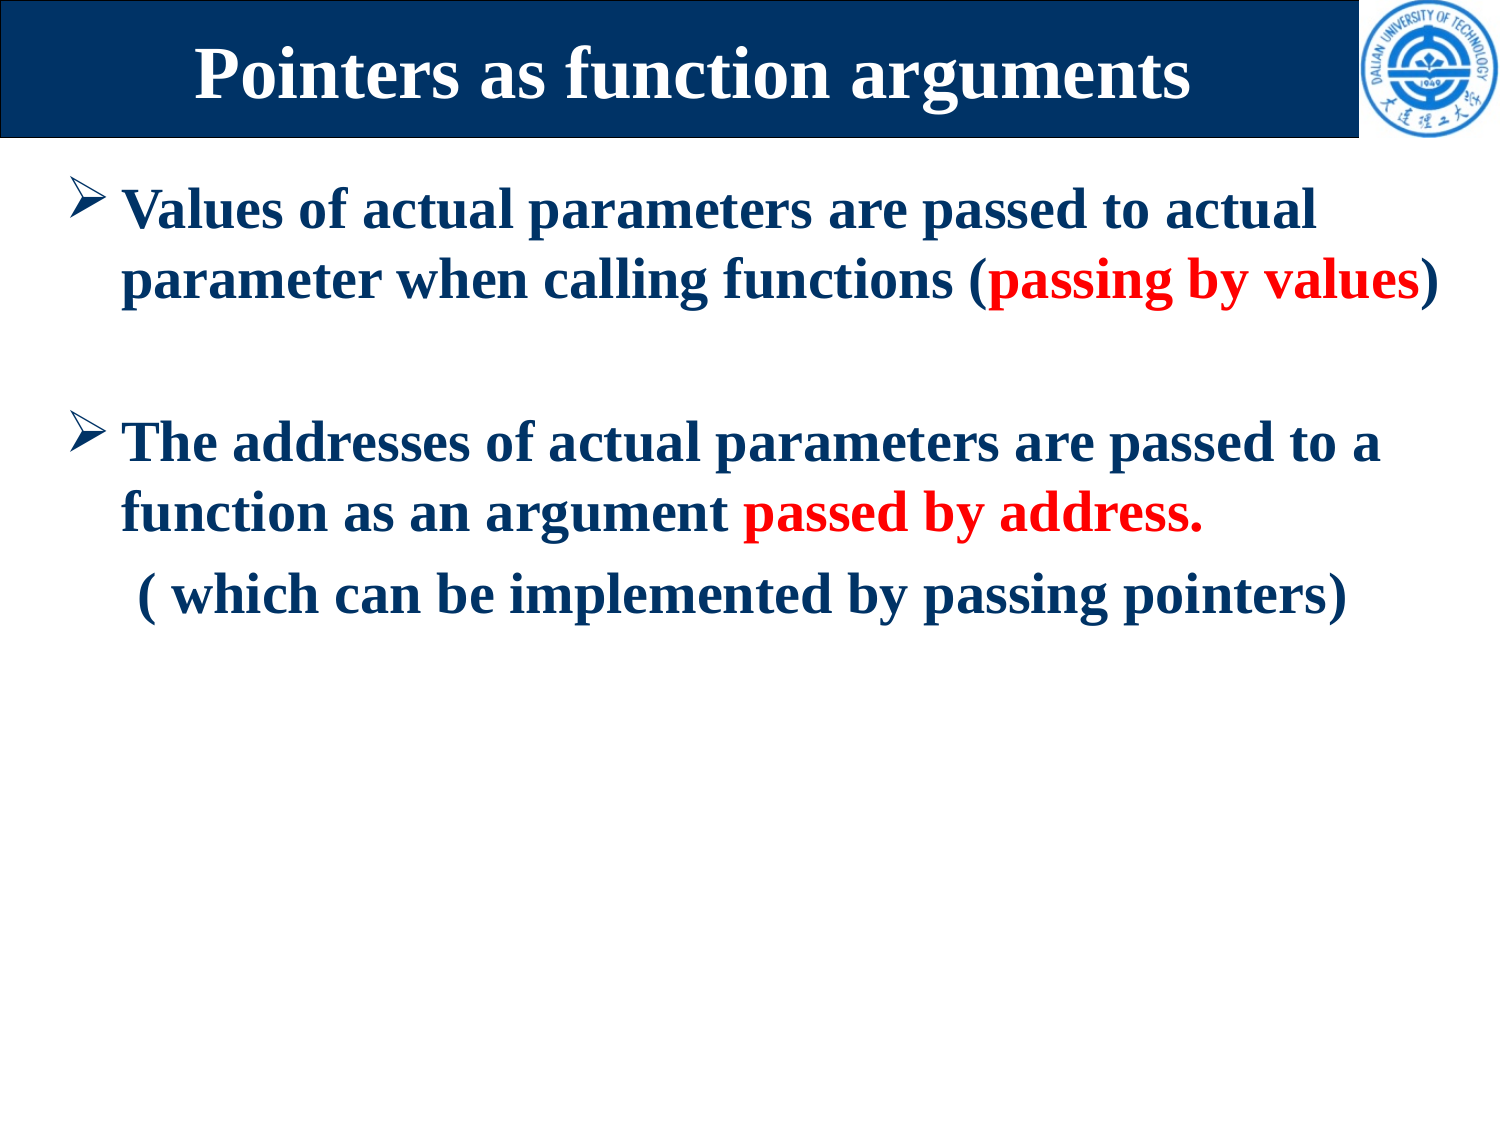

# Pointers as function arguments
Values of actual parameters are passed to actual parameter when calling functions (passing by values)

The addresses of actual parameters are passed to a function as an argument passed by address.
     ( which can be implemented by passing pointers)